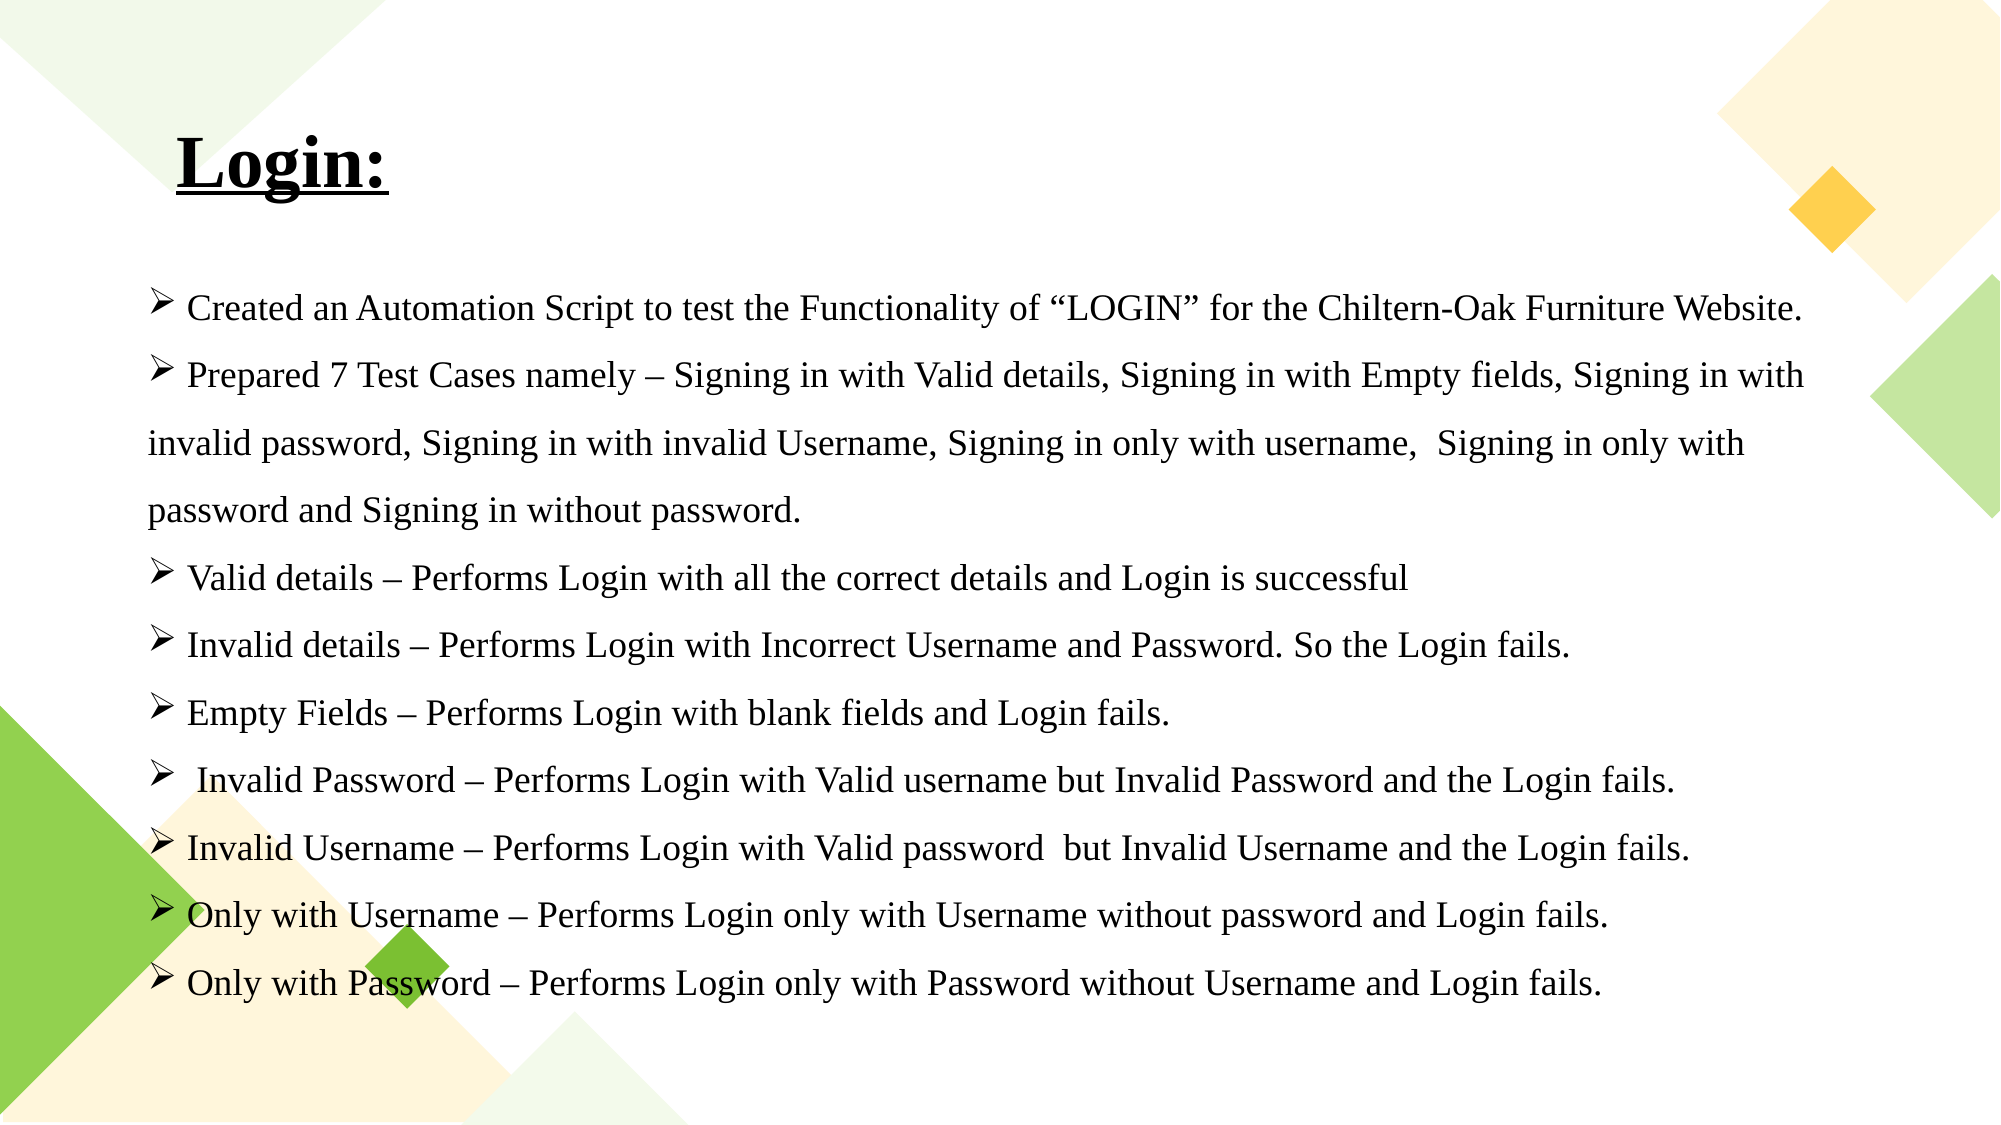

Login:

 Created an Automation Script to test the Functionality of “LOGIN” for the Chiltern-Oak Furniture Website.
 Prepared 7 Test Cases namely – Signing in with Valid details, Signing in with Empty fields, Signing in with invalid password, Signing in with invalid Username, Signing in only with username,  Signing in only with password and Signing in without password.
 Valid details – Performs Login with all the correct details and Login is successful
 Invalid details – Performs Login with Incorrect Username and Password. So the Login fails.
 Empty Fields – Performs Login with blank fields and Login fails.
  Invalid Password – Performs Login with Valid username but Invalid Password and the Login fails.
 Invalid Username – Performs Login with Valid password  but Invalid Username and the Login fails.
 Only with Username – Performs Login only with Username without password and Login fails.
 Only with Password – Performs Login only with Password without Username and Login fails.